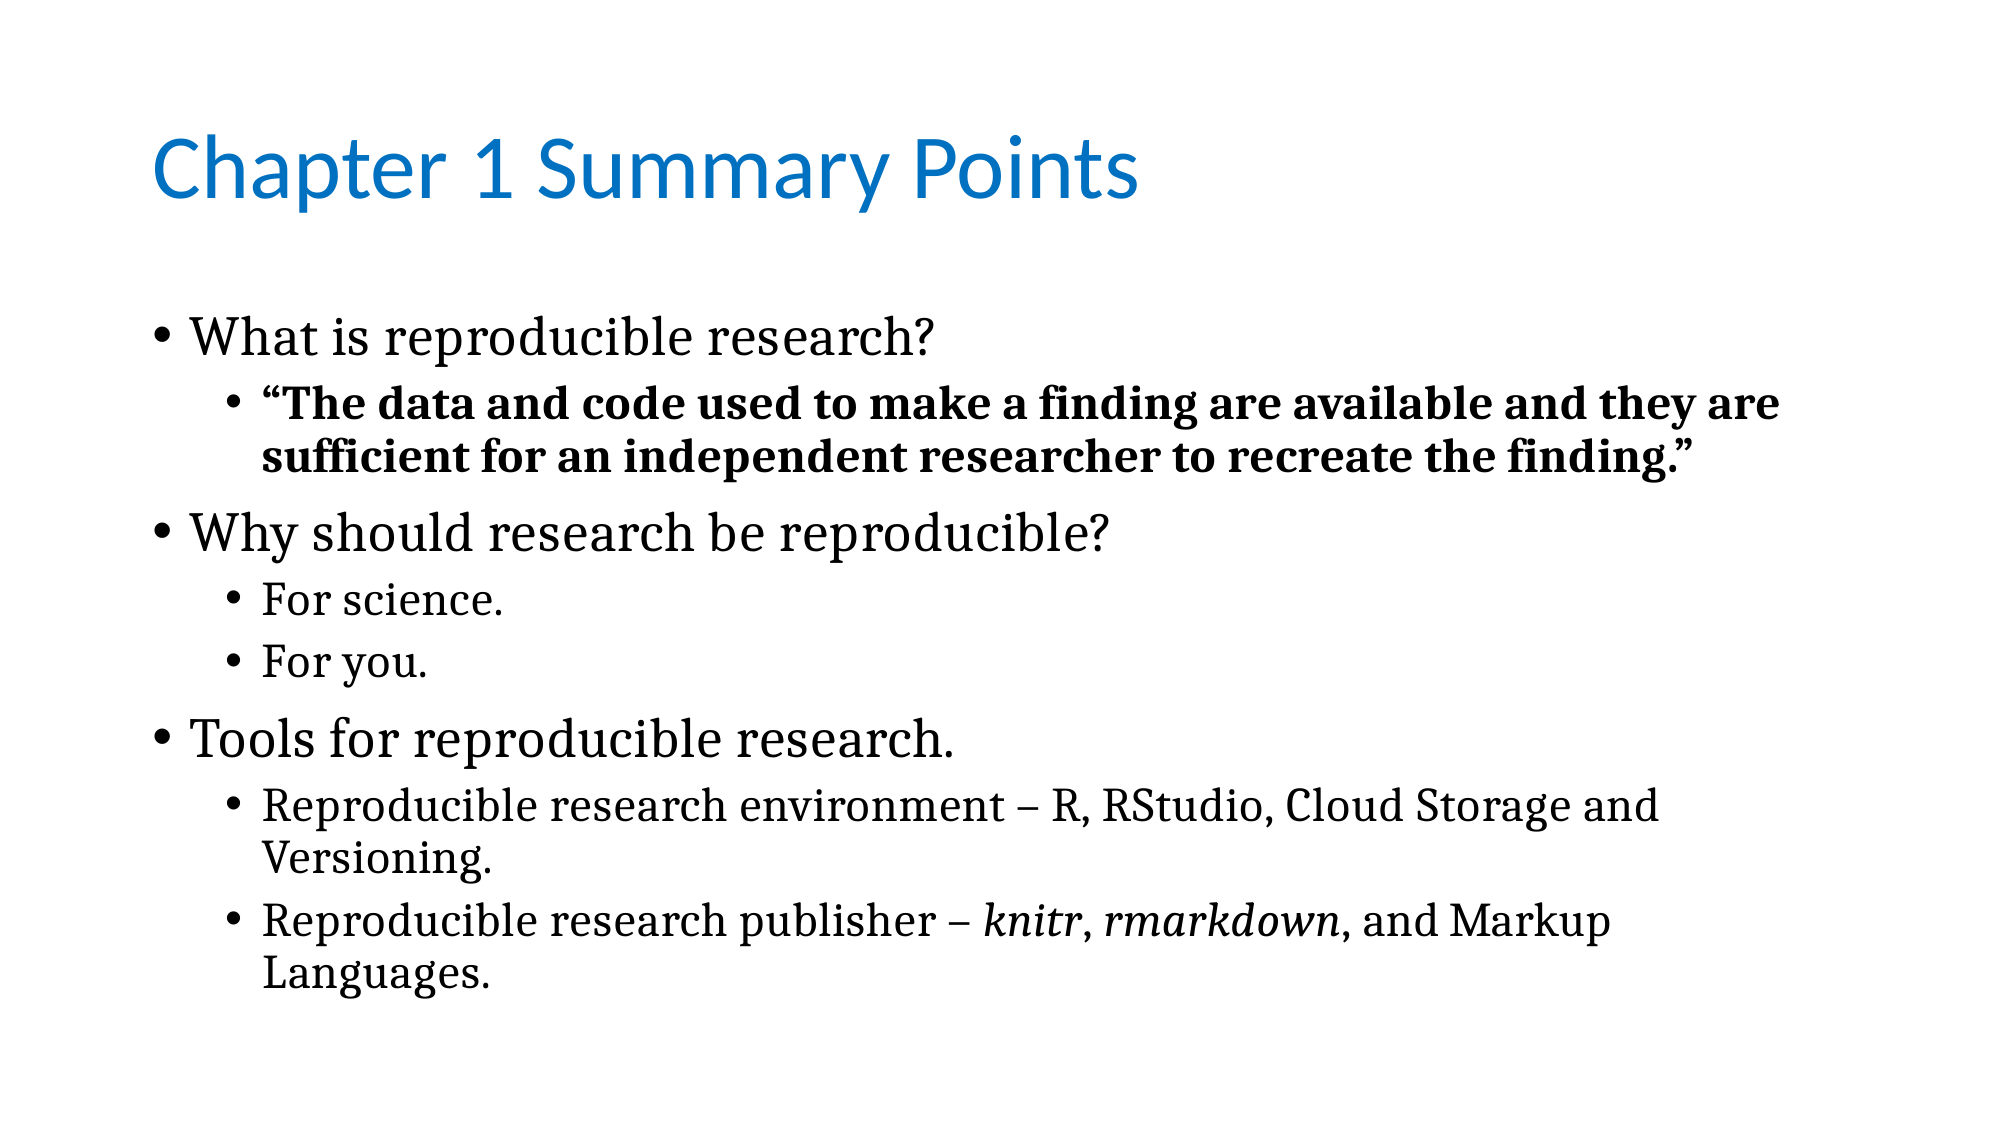

# Chapter 1 Summary Points
What is reproducible research?
“The data and code used to make a finding are available and they are sufficient for an independent researcher to recreate the finding.”
Why should research be reproducible?
For science.
For you.
Tools for reproducible research.
Reproducible research environment – R, RStudio, Cloud Storage and Versioning.
Reproducible research publisher – knitr, rmarkdown, and Markup Languages.